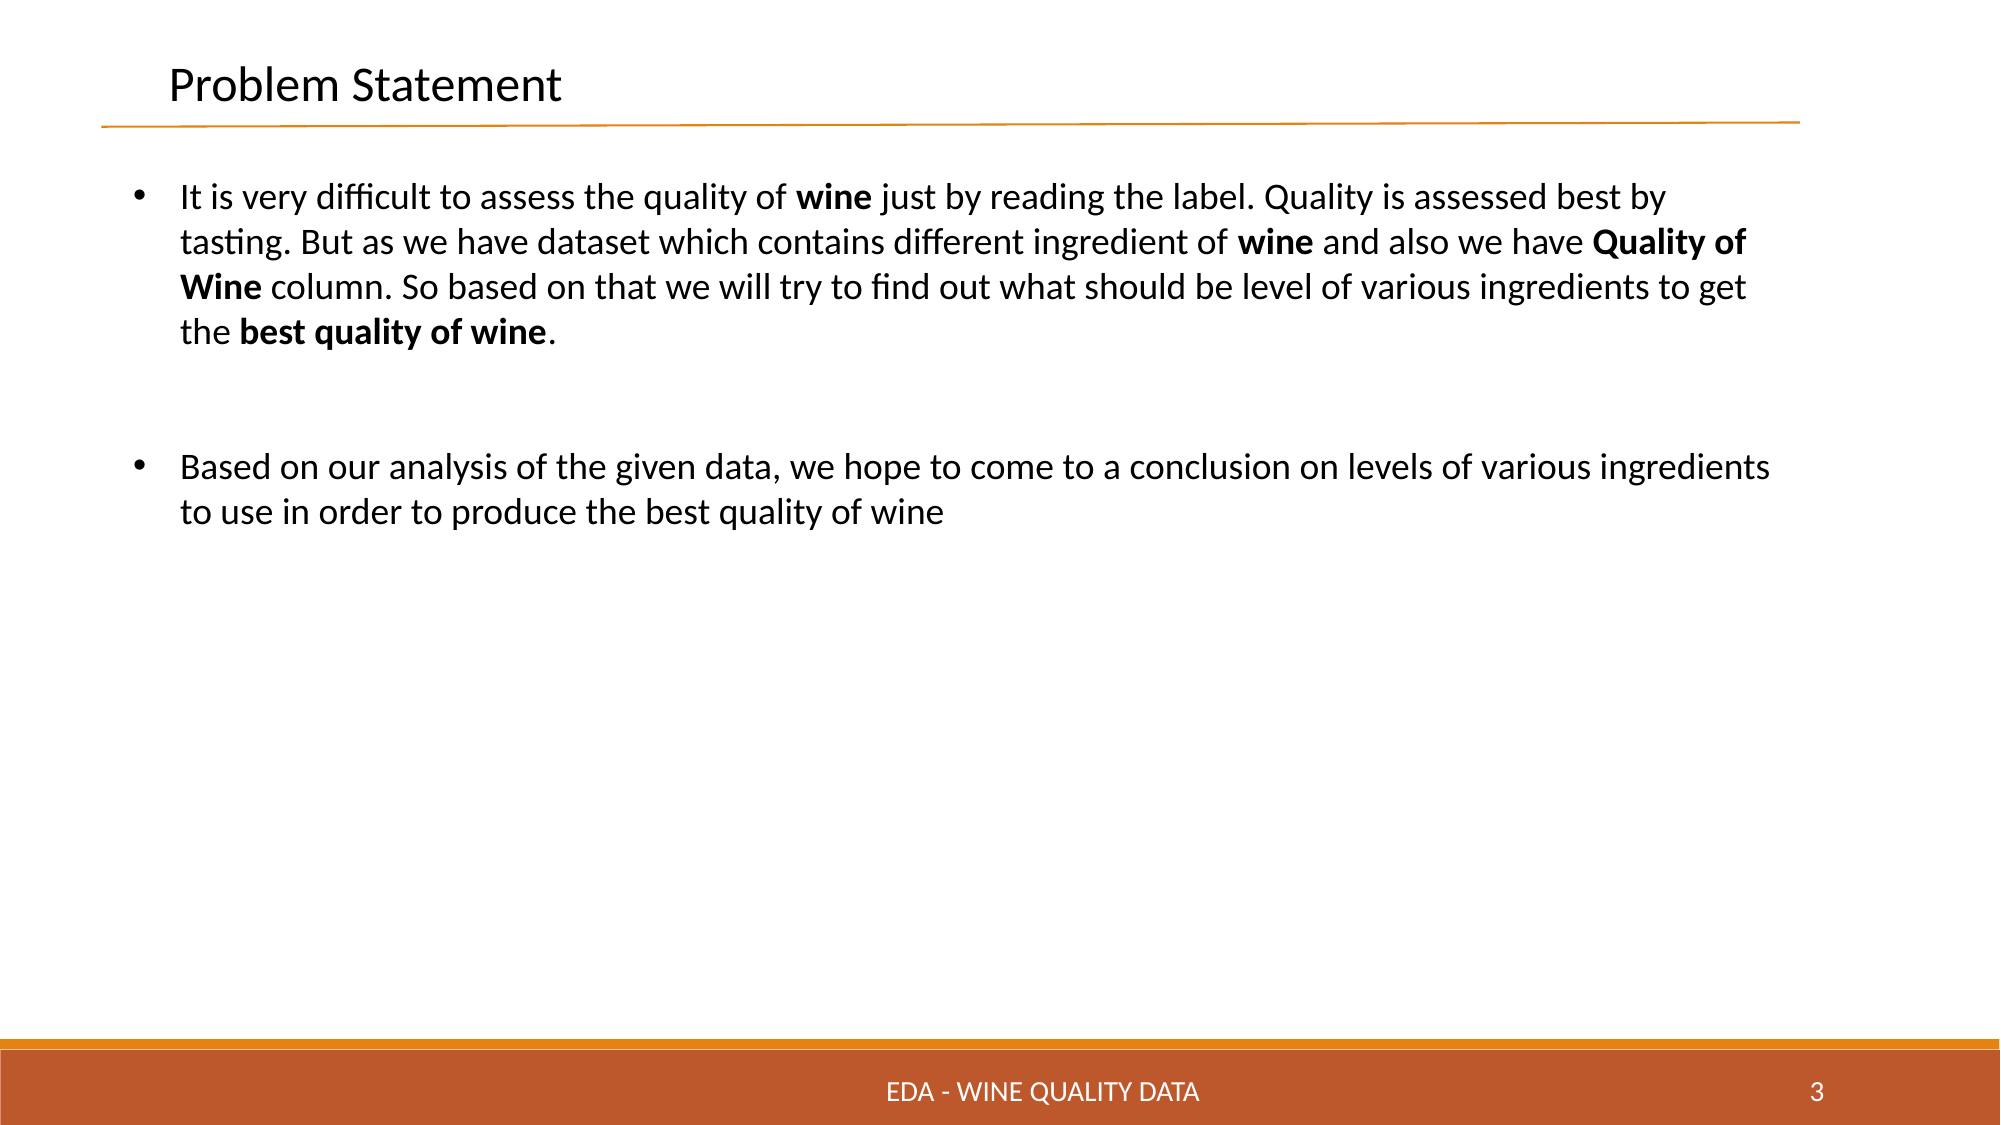

Problem Statement
It is very difficult to assess the quality of wine just by reading the label. Quality is assessed best by tasting. But as we have dataset which contains different ingredient of wine and also we have Quality of Wine column. So based on that we will try to find out what should be level of various ingredients to get the best quality of wine.

Based on our analysis of the given data, we hope to come to a conclusion on levels of various ingredients to use in order to produce the best quality of wine
EDA - Wine Quality Data
3